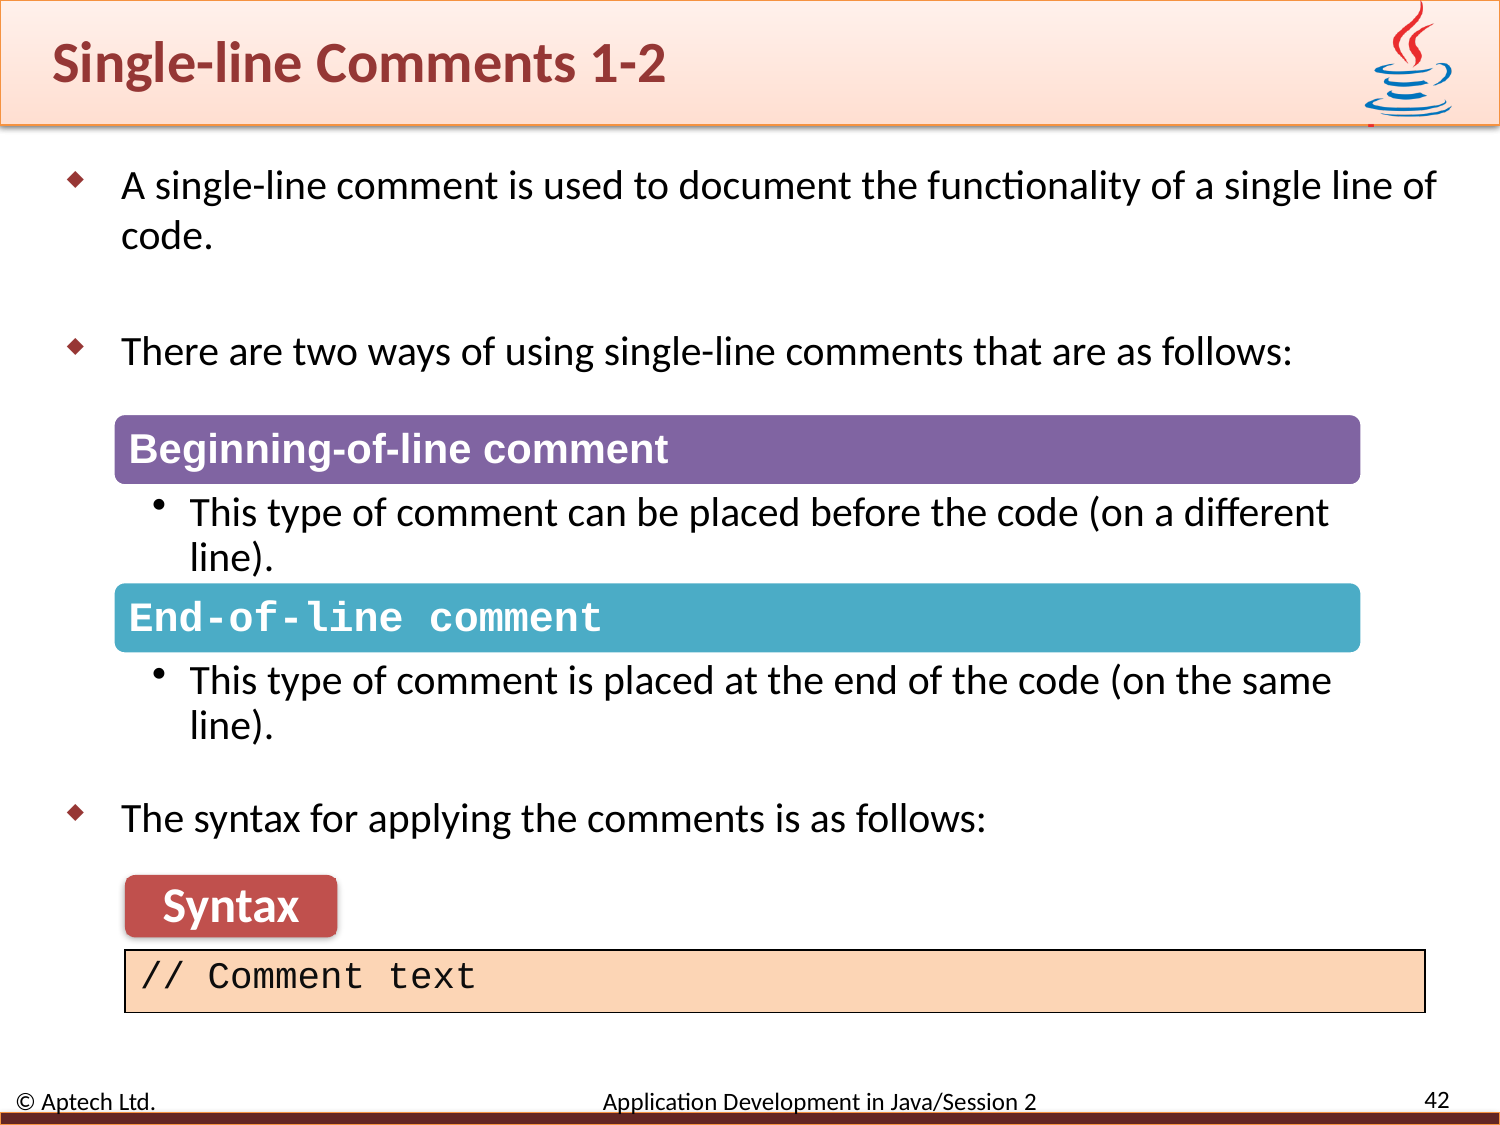

# Single-line Comments 1-2
A single-line comment is used to document the functionality of a single line of code.

There are two ways of using single-line comments that are as follows:

The syntax for applying the comments is as follows:

Beginning-of-line comment
This type of comment can be placed before the code (on a different line).
End-of-line comment
This type of comment is placed at the end of the code (on the same line).

Syntax
| // Comment text |
| --- |
42
© Aptech Ltd.                                                                              Application Development in Java/Session 2